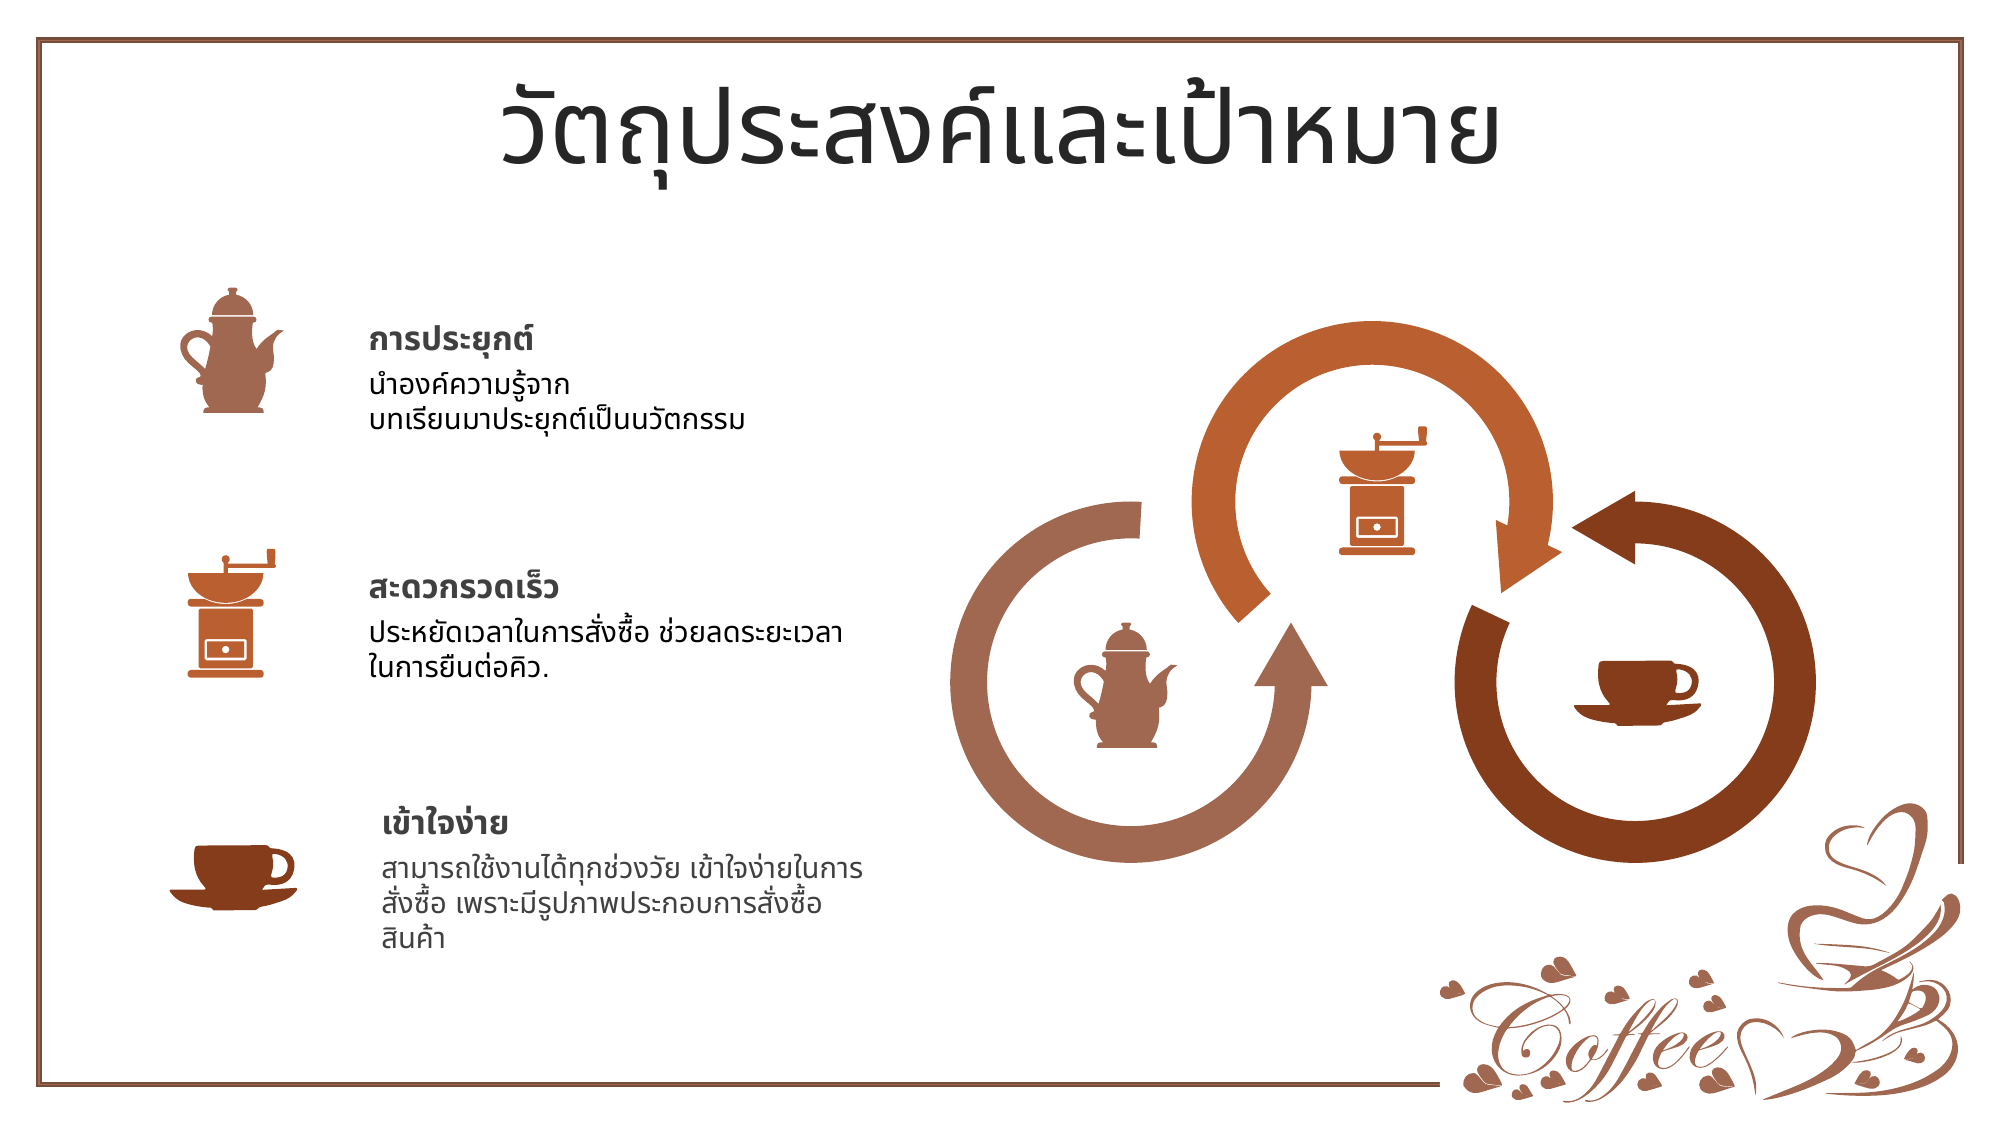

วัตถุประสงค์และเป้าหมาย

การประยุกต์
นำองค์ความรู้จาก
บทเรียนมาประยุกต์เป็นนวัตกรรม

สะดวกรวดเร็ว
ประหยัดเวลาในการสั่งซื้อ ช่วยลดระยะเวลาในการยืนต่อคิว.

เข้าใจง่าย
สามารถใช้งานได้ทุกช่วงวัย เข้าใจง่ายในการสั่งซื้อ เพราะมีรูปภาพประกอบการสั่งซื้อสินค้า